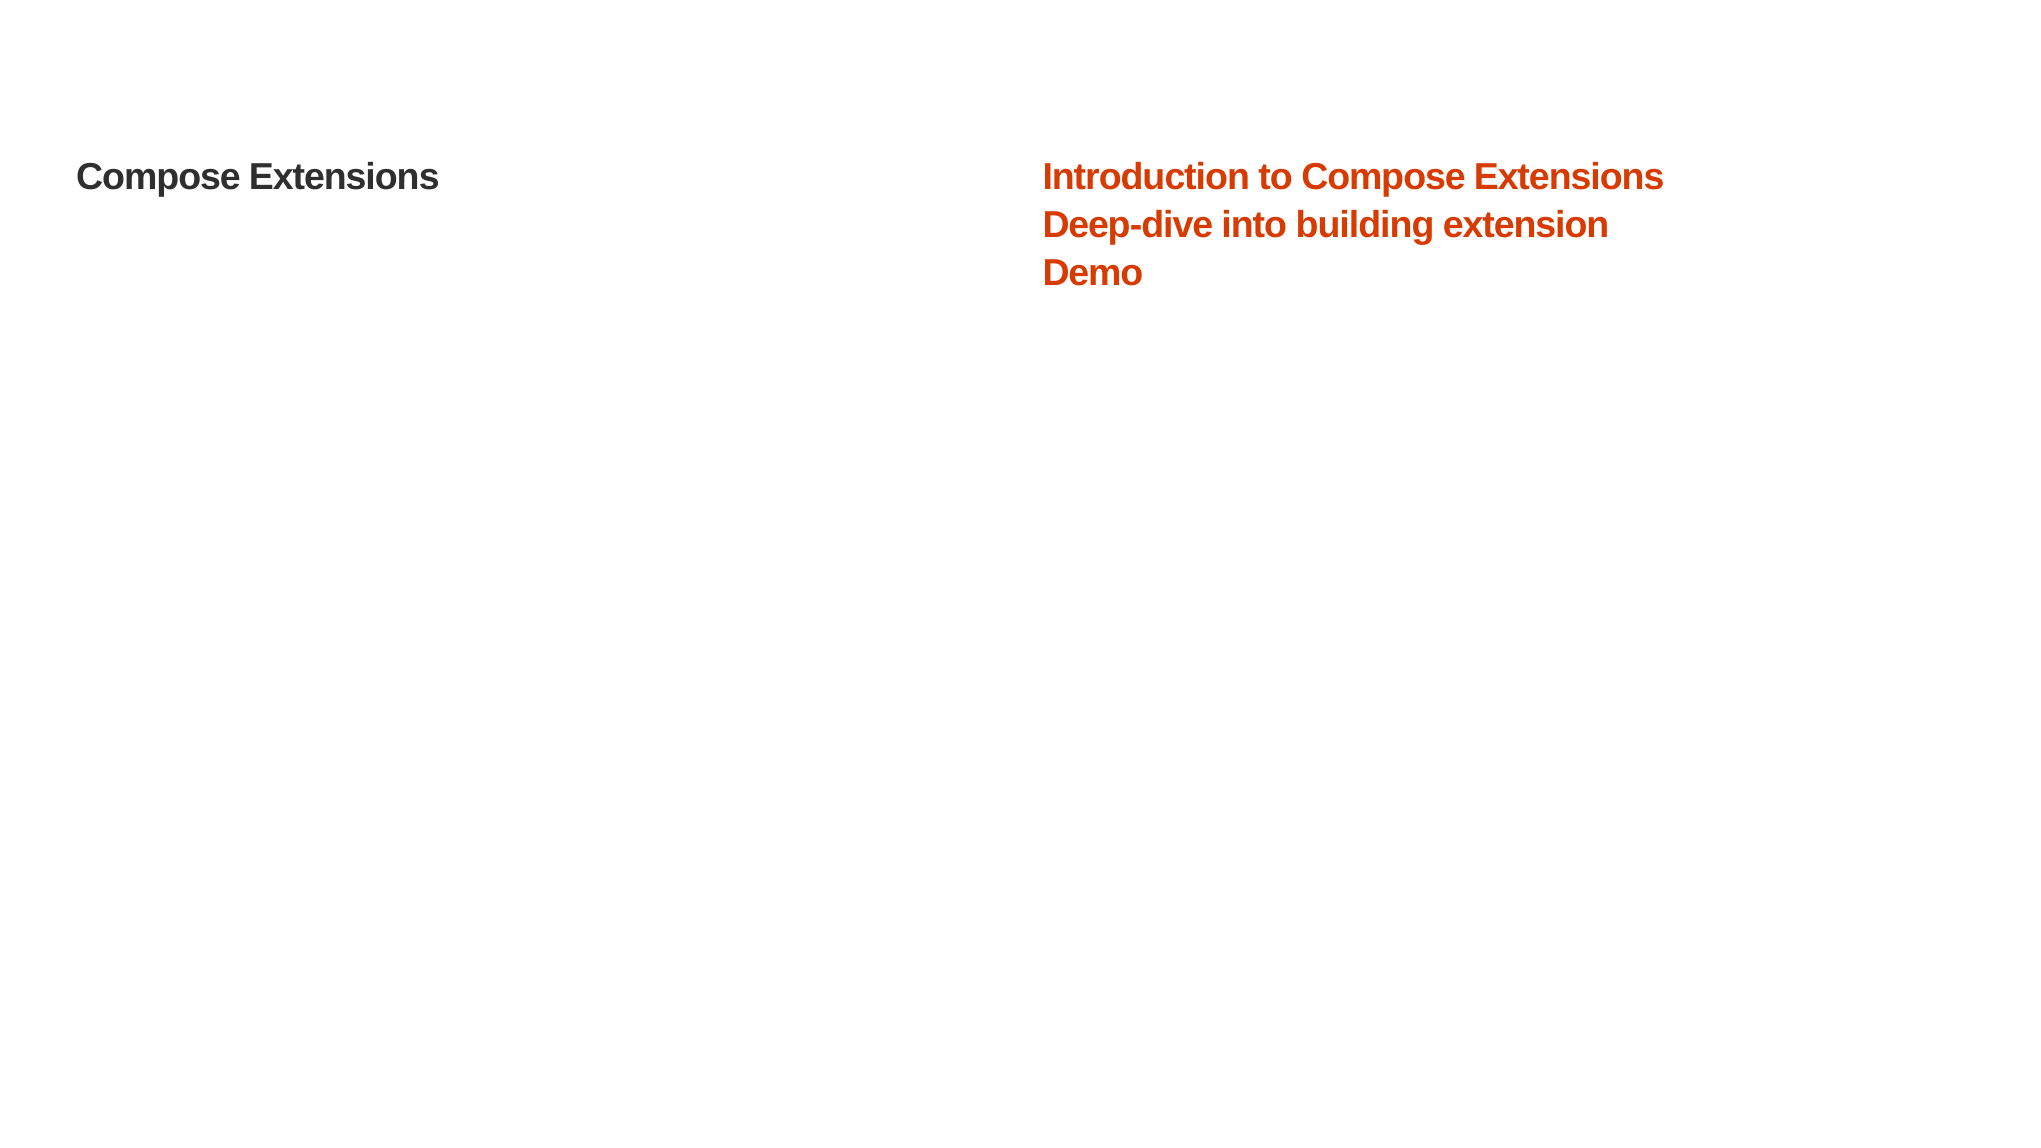

# Compose Extensions
Introduction to Compose Extensions
Deep-dive into building extension
Demo